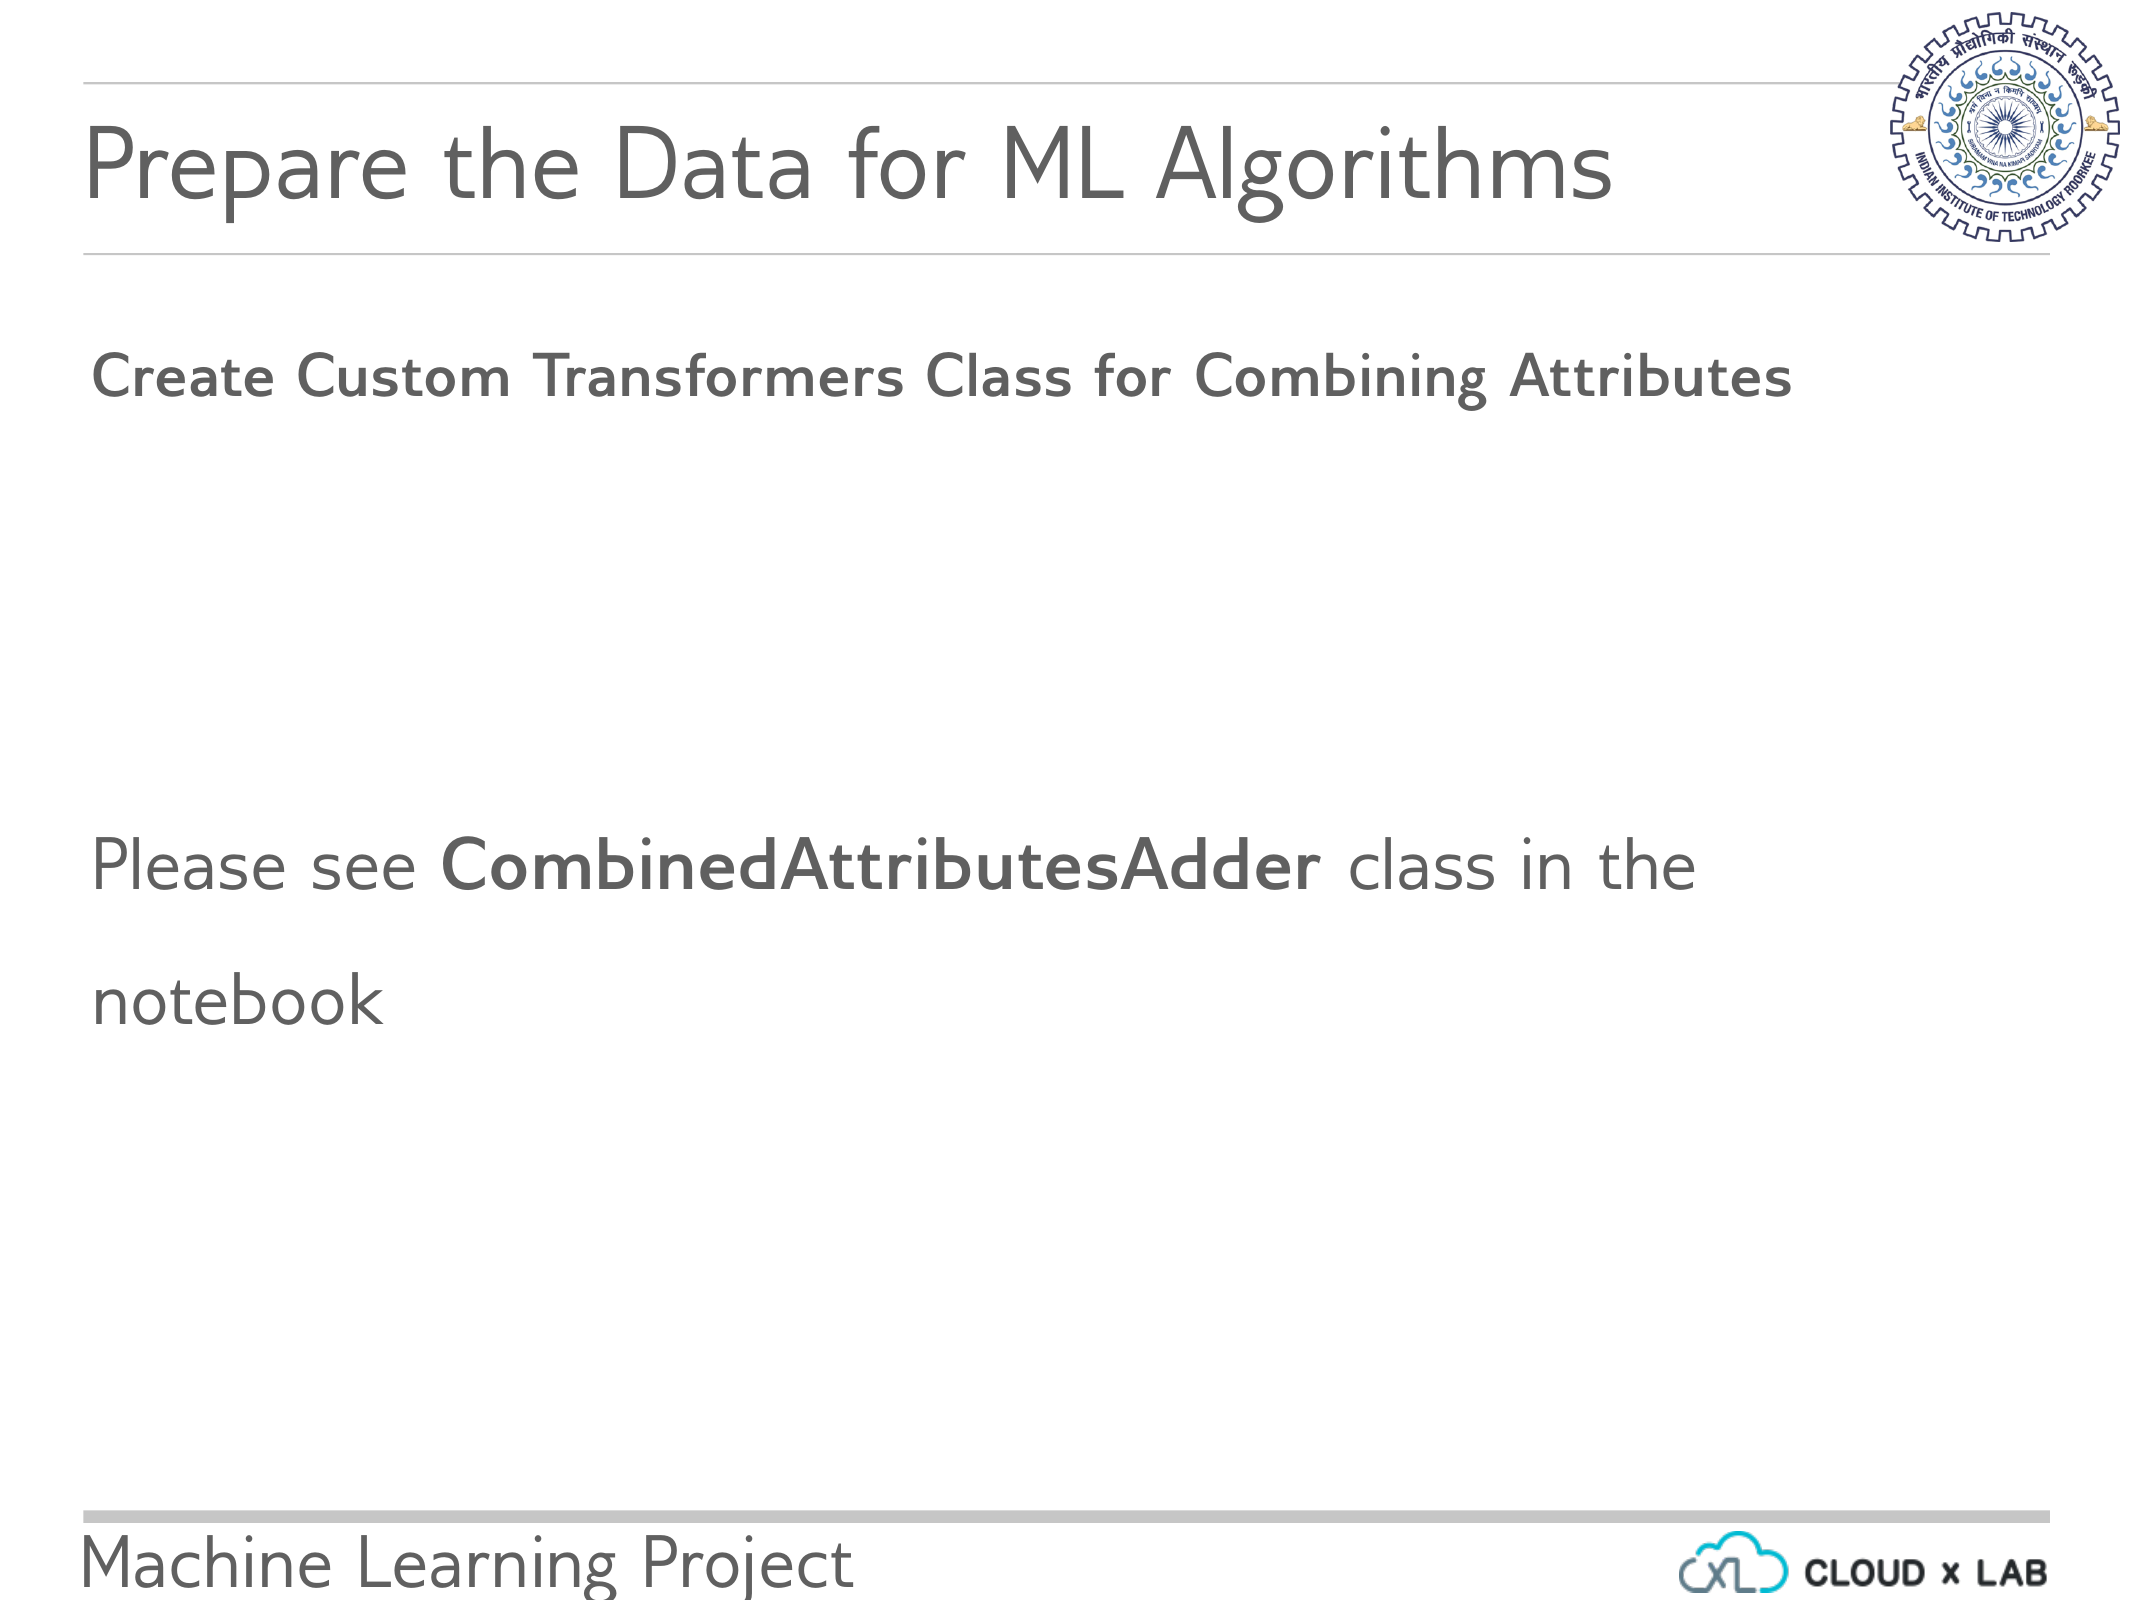

Prepare the Data for ML Algorithms
Create Custom Transformers Class for Combining Attributes

Please see CombinedAttributesAdder class in the
notebook